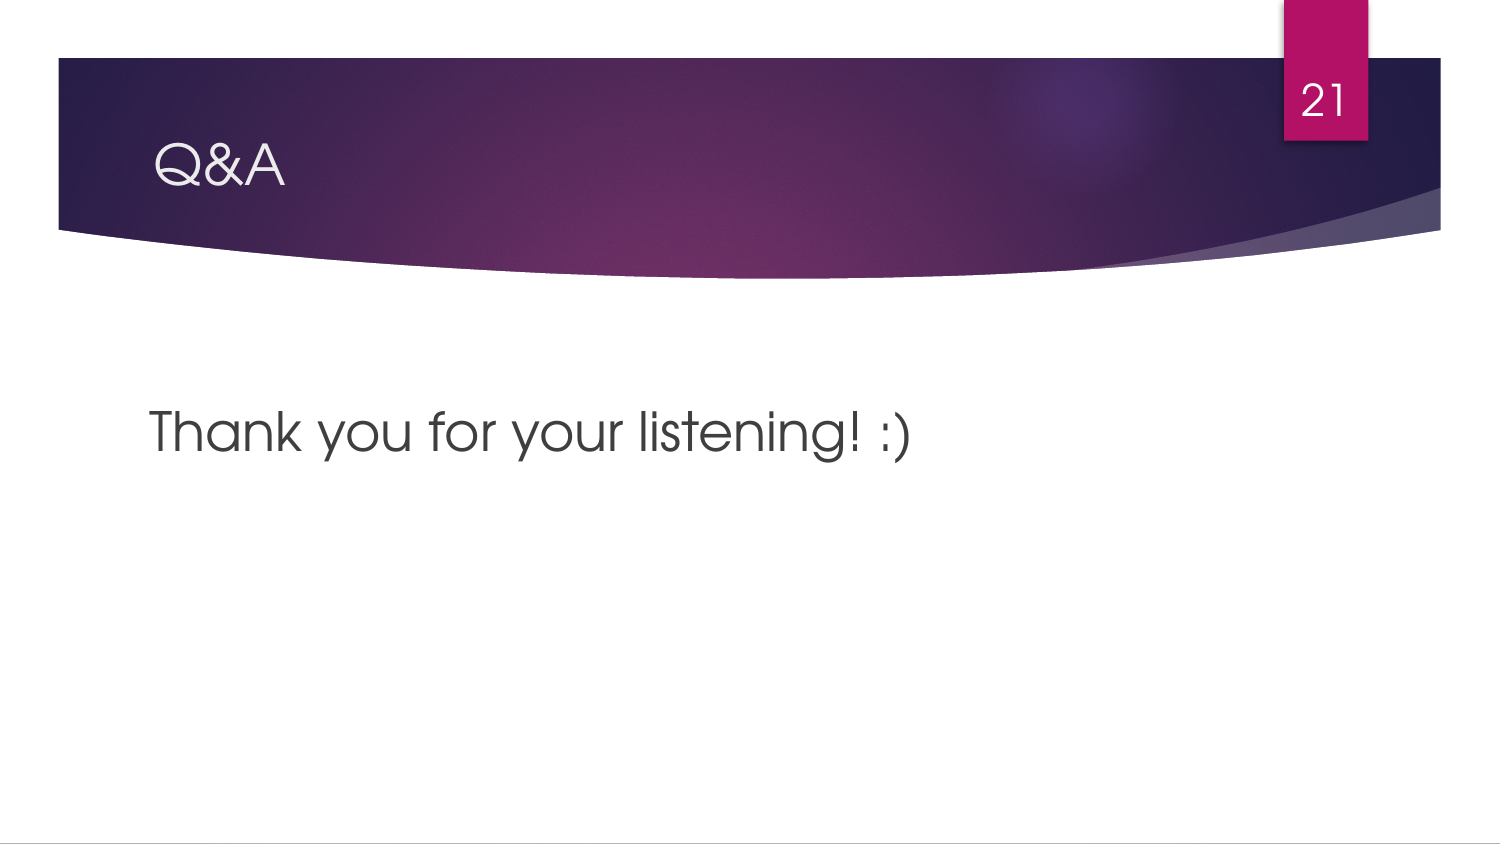

21
# Q&A
Thank you for your listening! :)